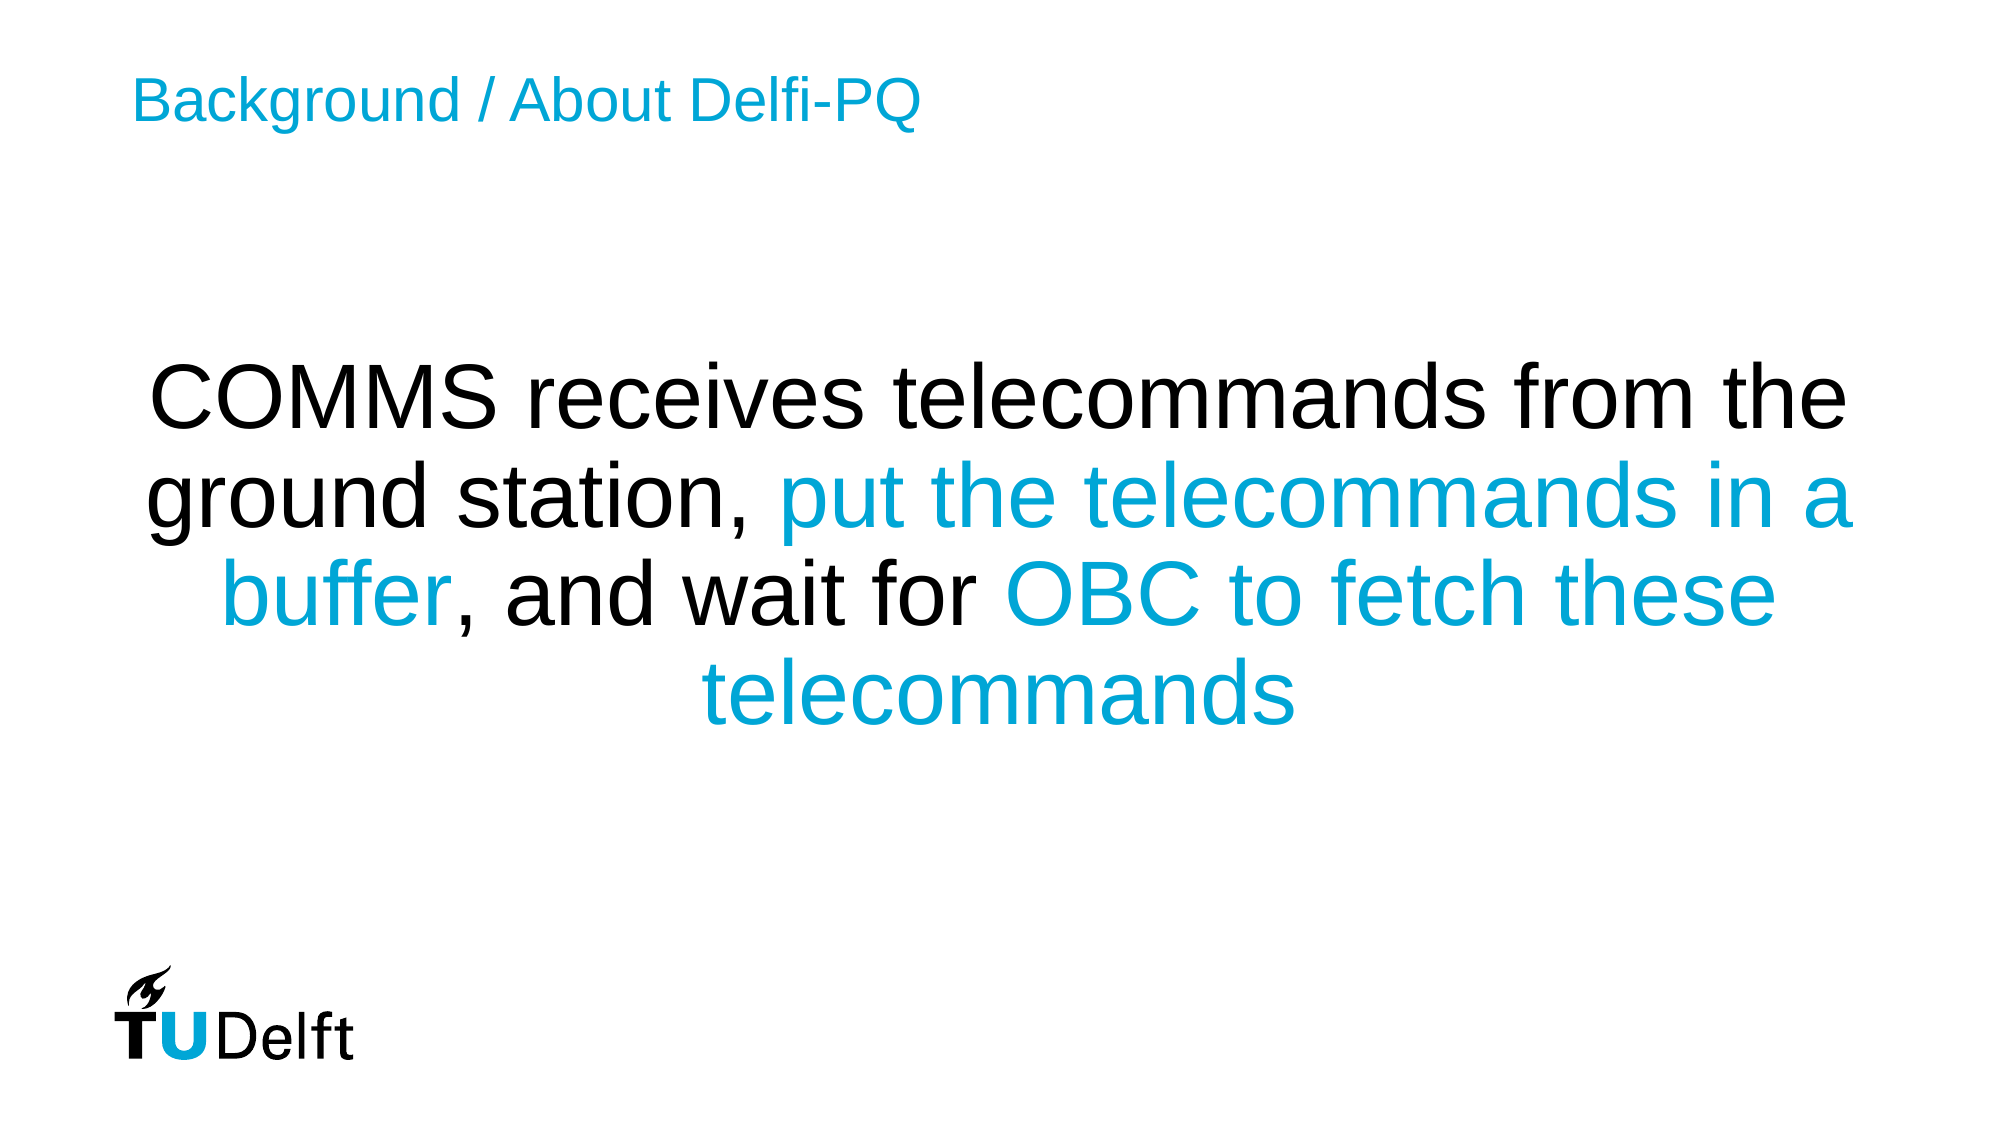

Background / About Delfi-PQ
COMMS receives telecommands from the ground station, put the telecommands in a buffer, and wait for OBC to fetch these telecommands